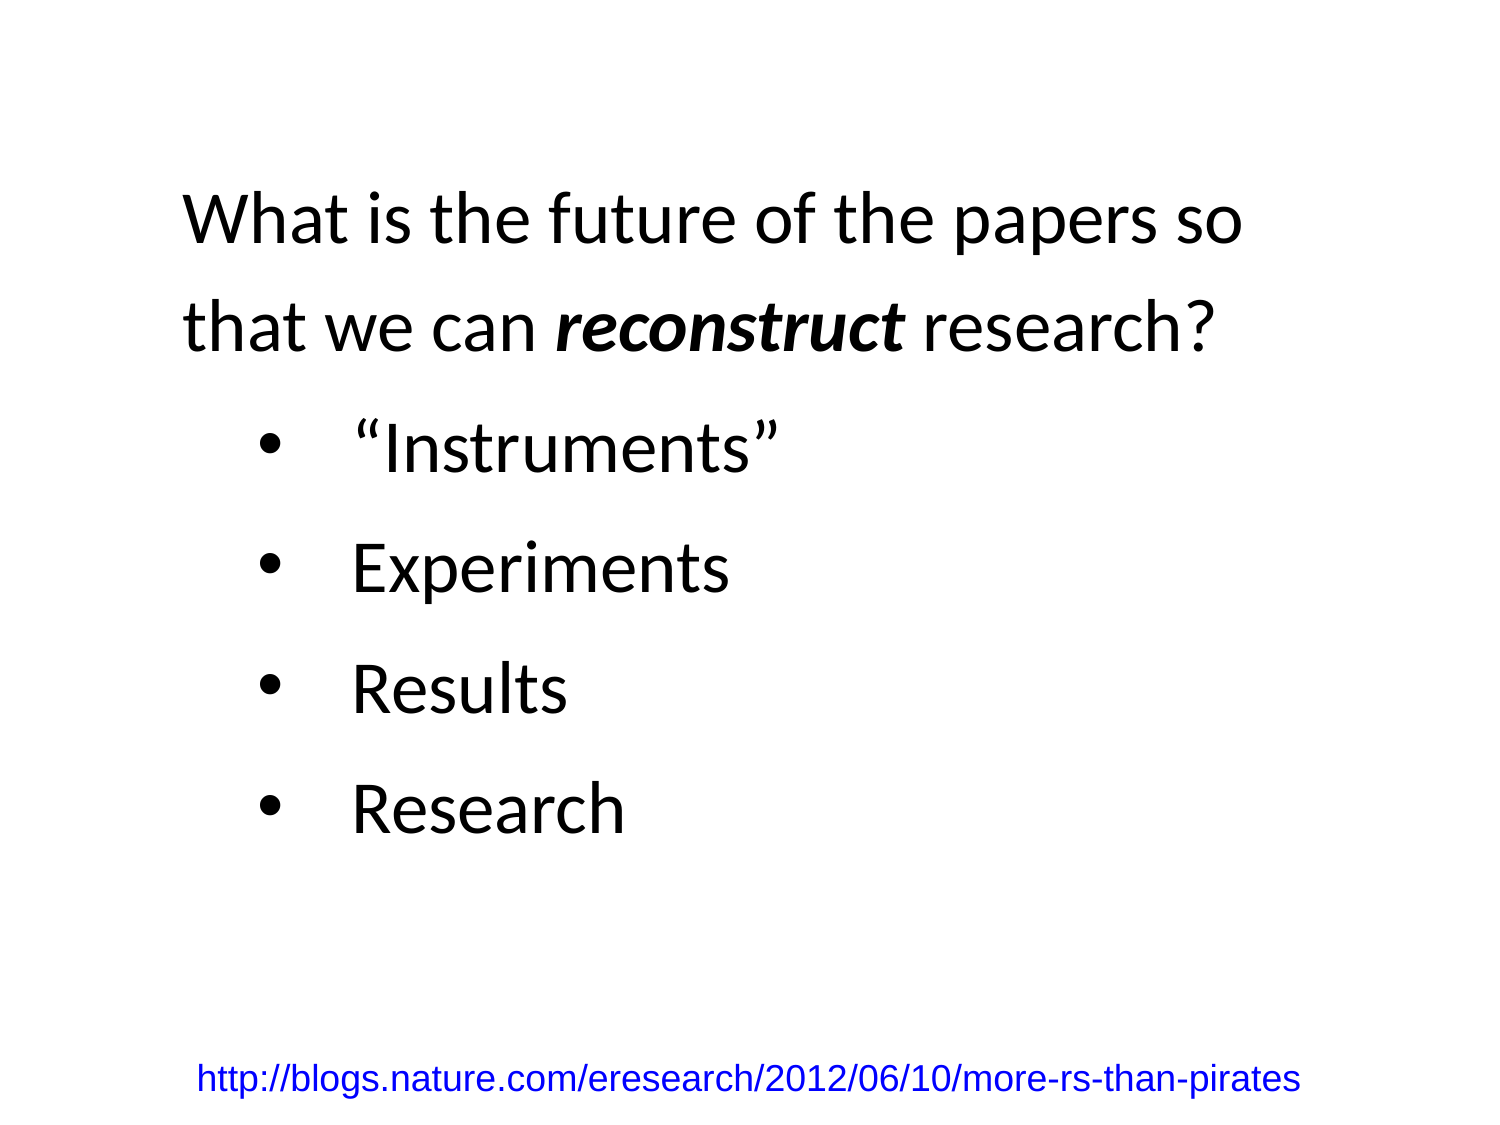

What is the future of the papers so that we can reconstruct research?
“Instruments”
Experiments
Results
Research
http://blogs.nature.com/eresearch/2012/06/10/more-rs-than-pirates